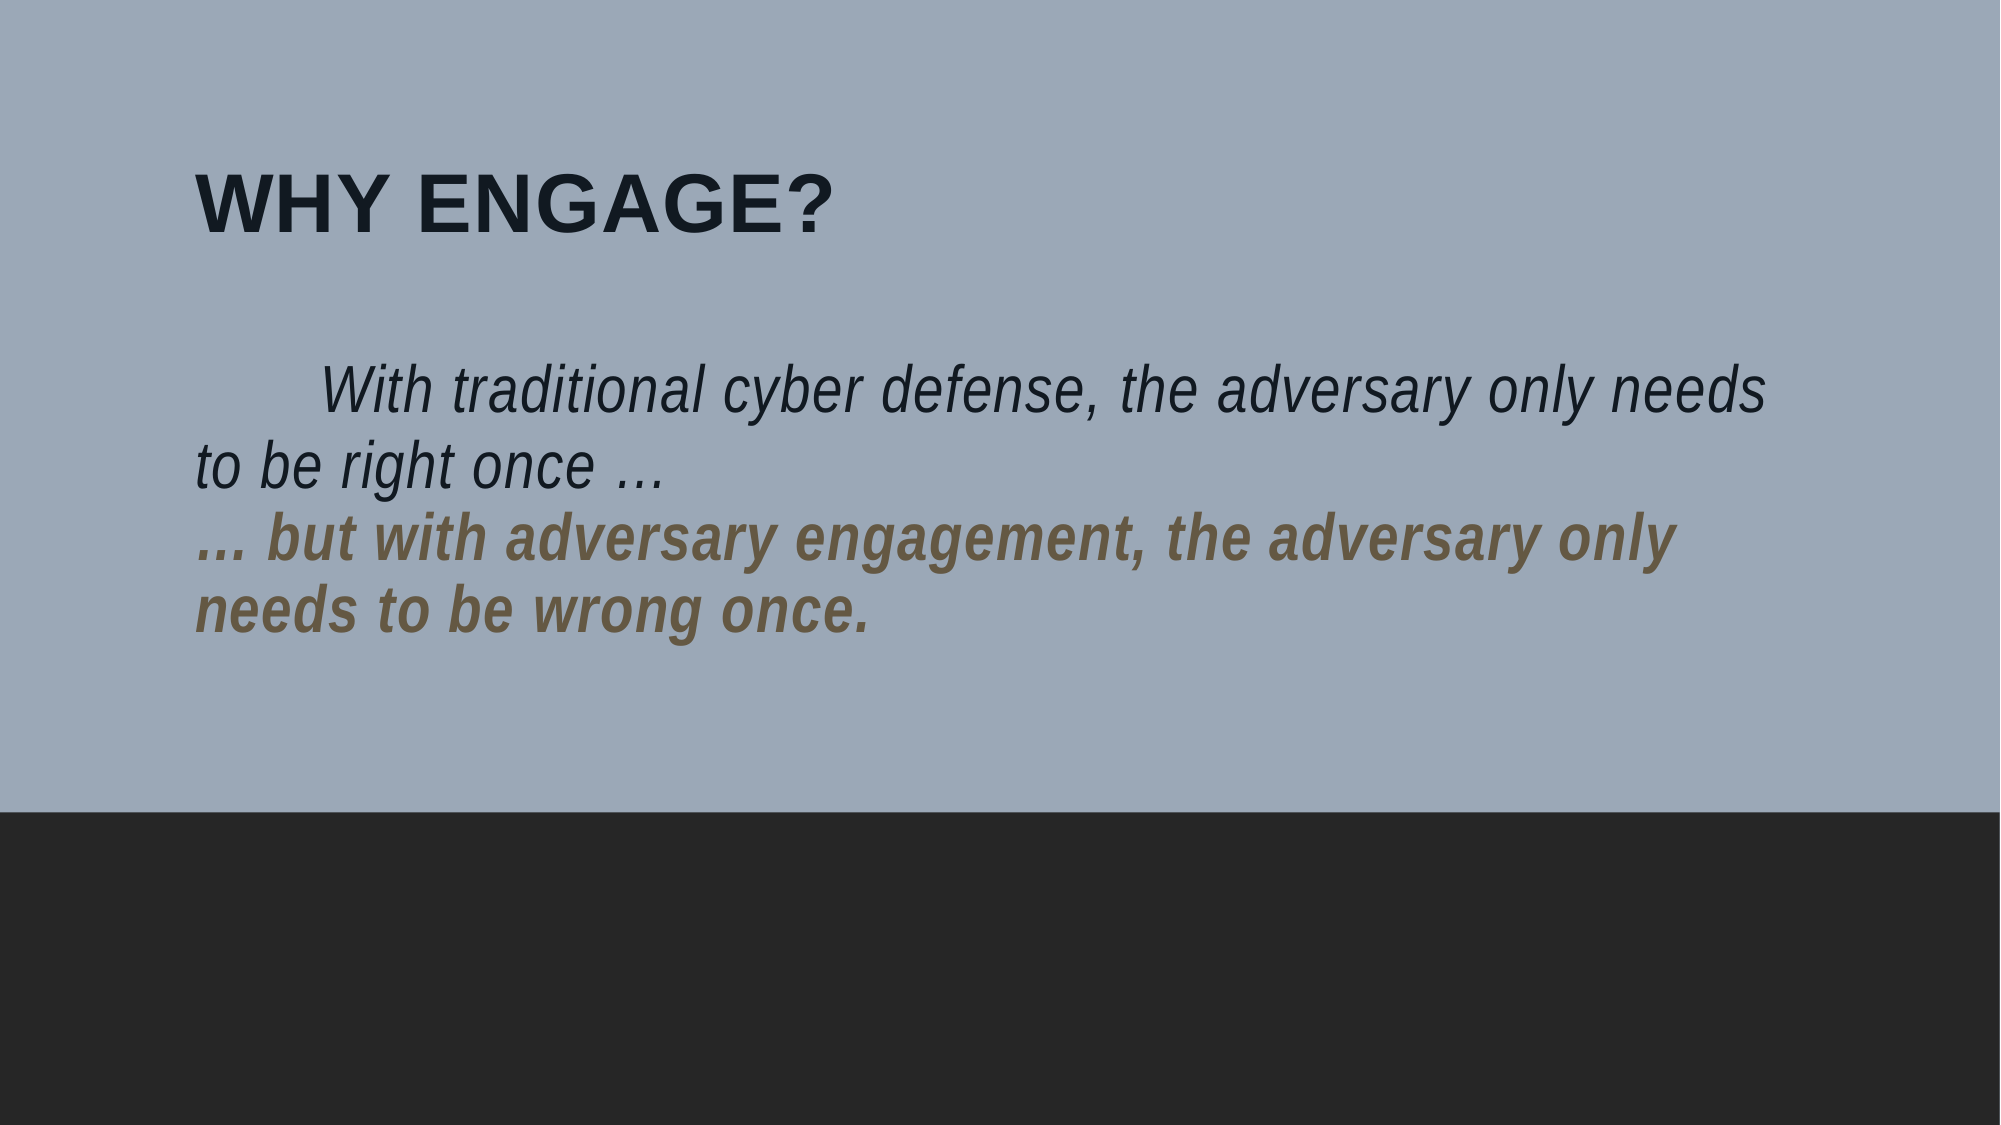

# WHY ENGAGE? With traditional cyber defense, the adversary only needs to be right once … … but with adversary engagement, the adversary only needs to be wrong once.